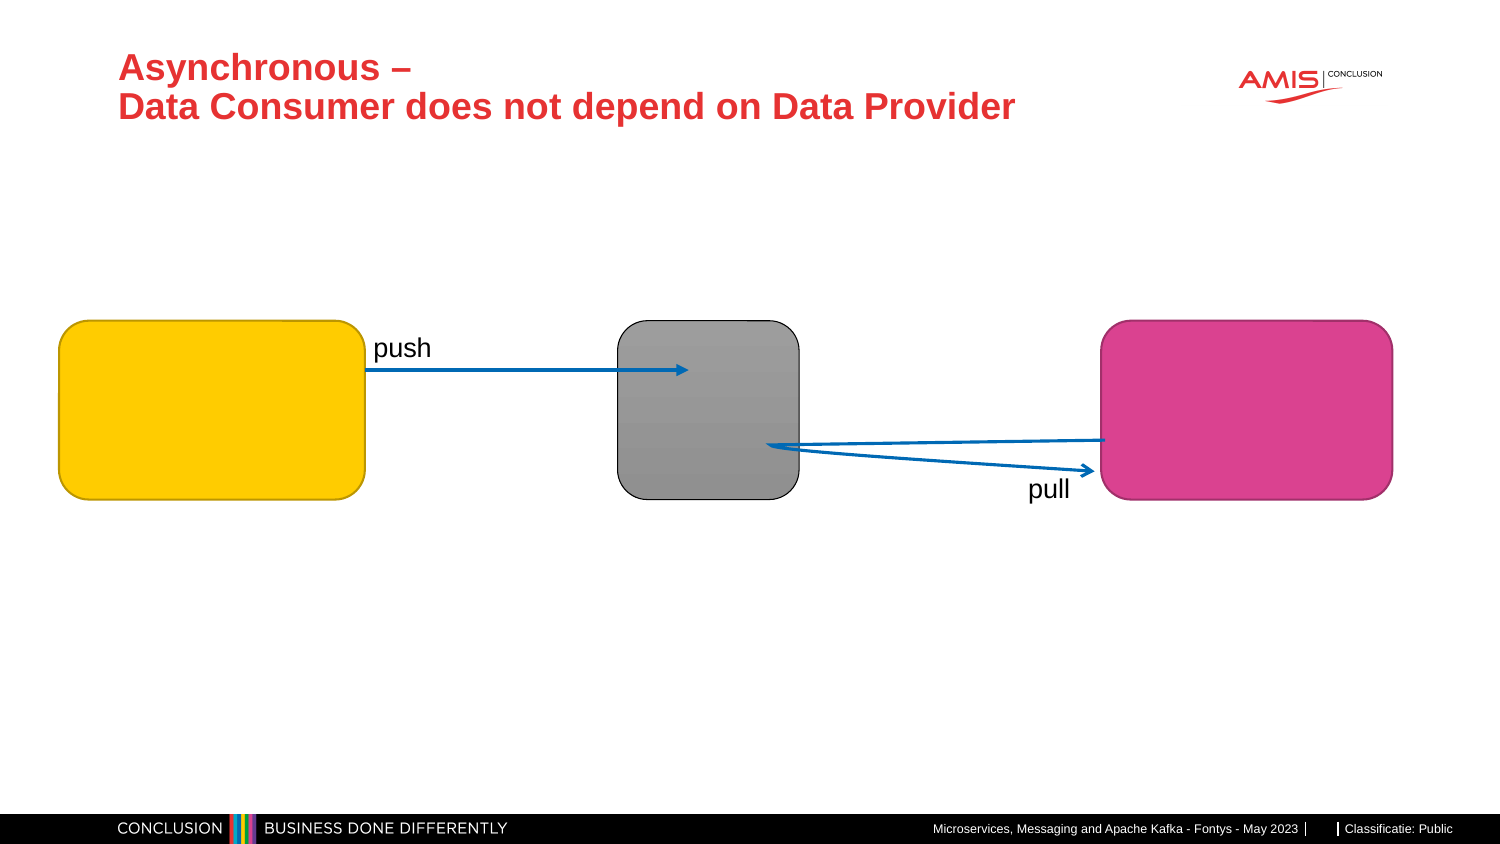

# Asynchronous – Data Consumer does not depend on Data Provider

push

pull
Microservices, Messaging and Apache Kafka - Fontys - May 2023